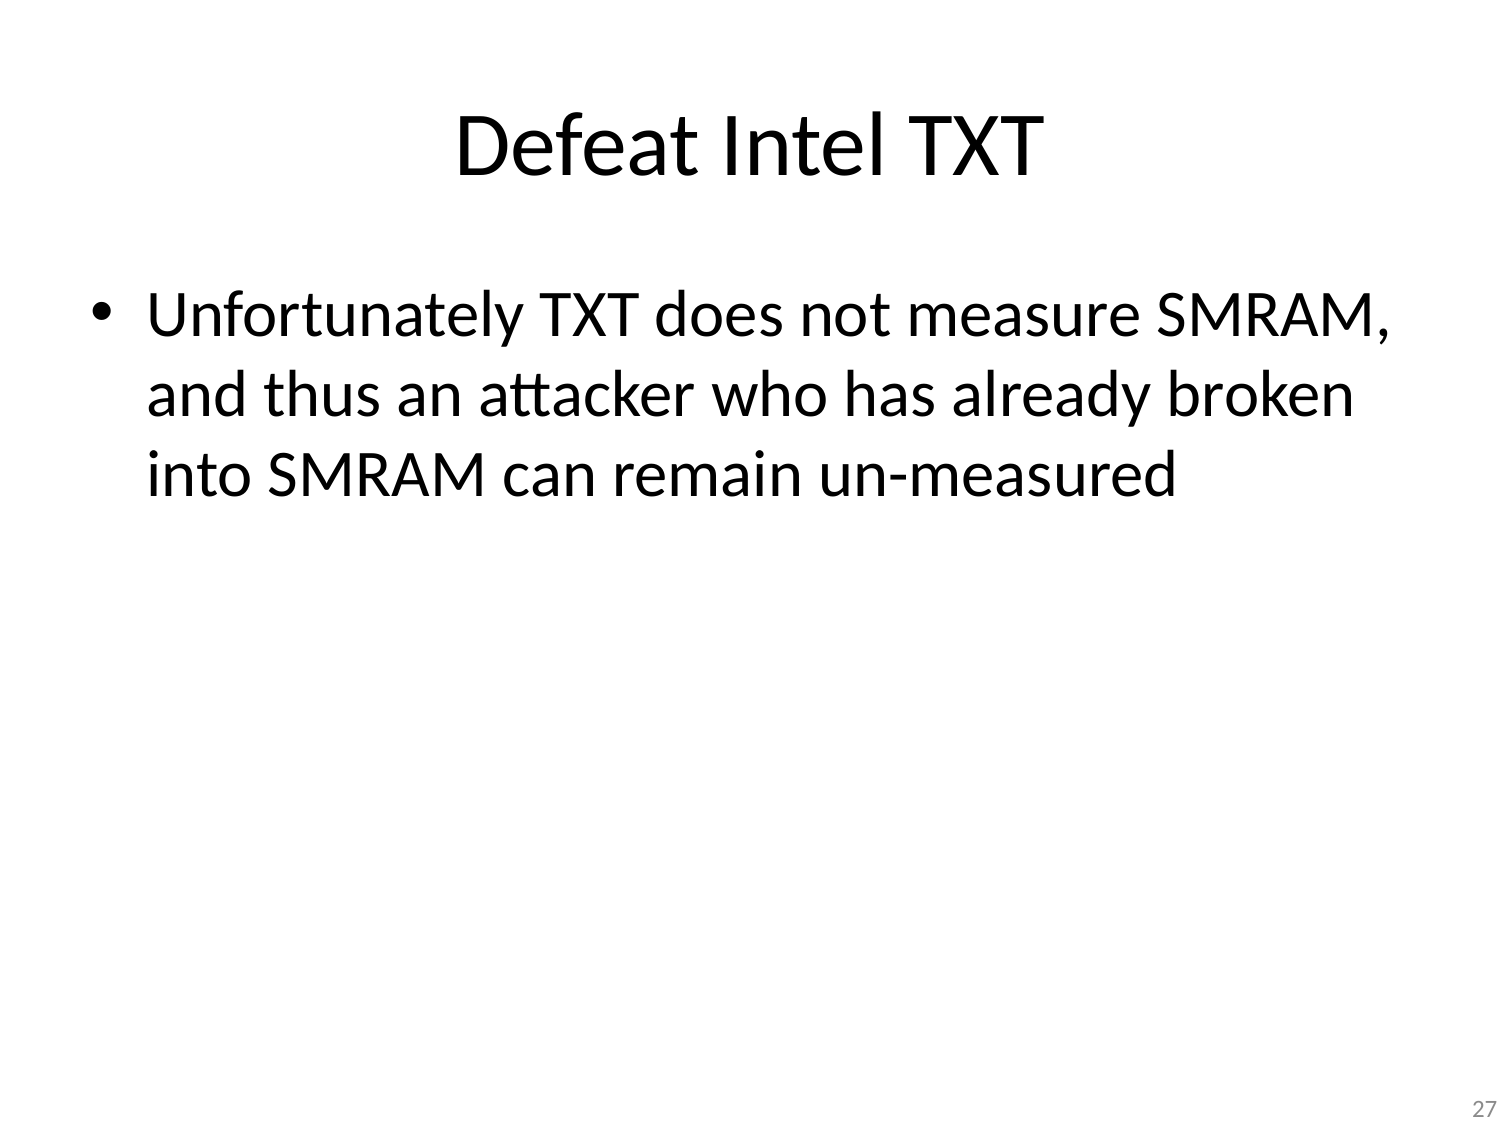

# Defeat Intel TXT
Unfortunately TXT does not measure SMRAM, and thus an attacker who has already broken into SMRAM can remain un-measured
27